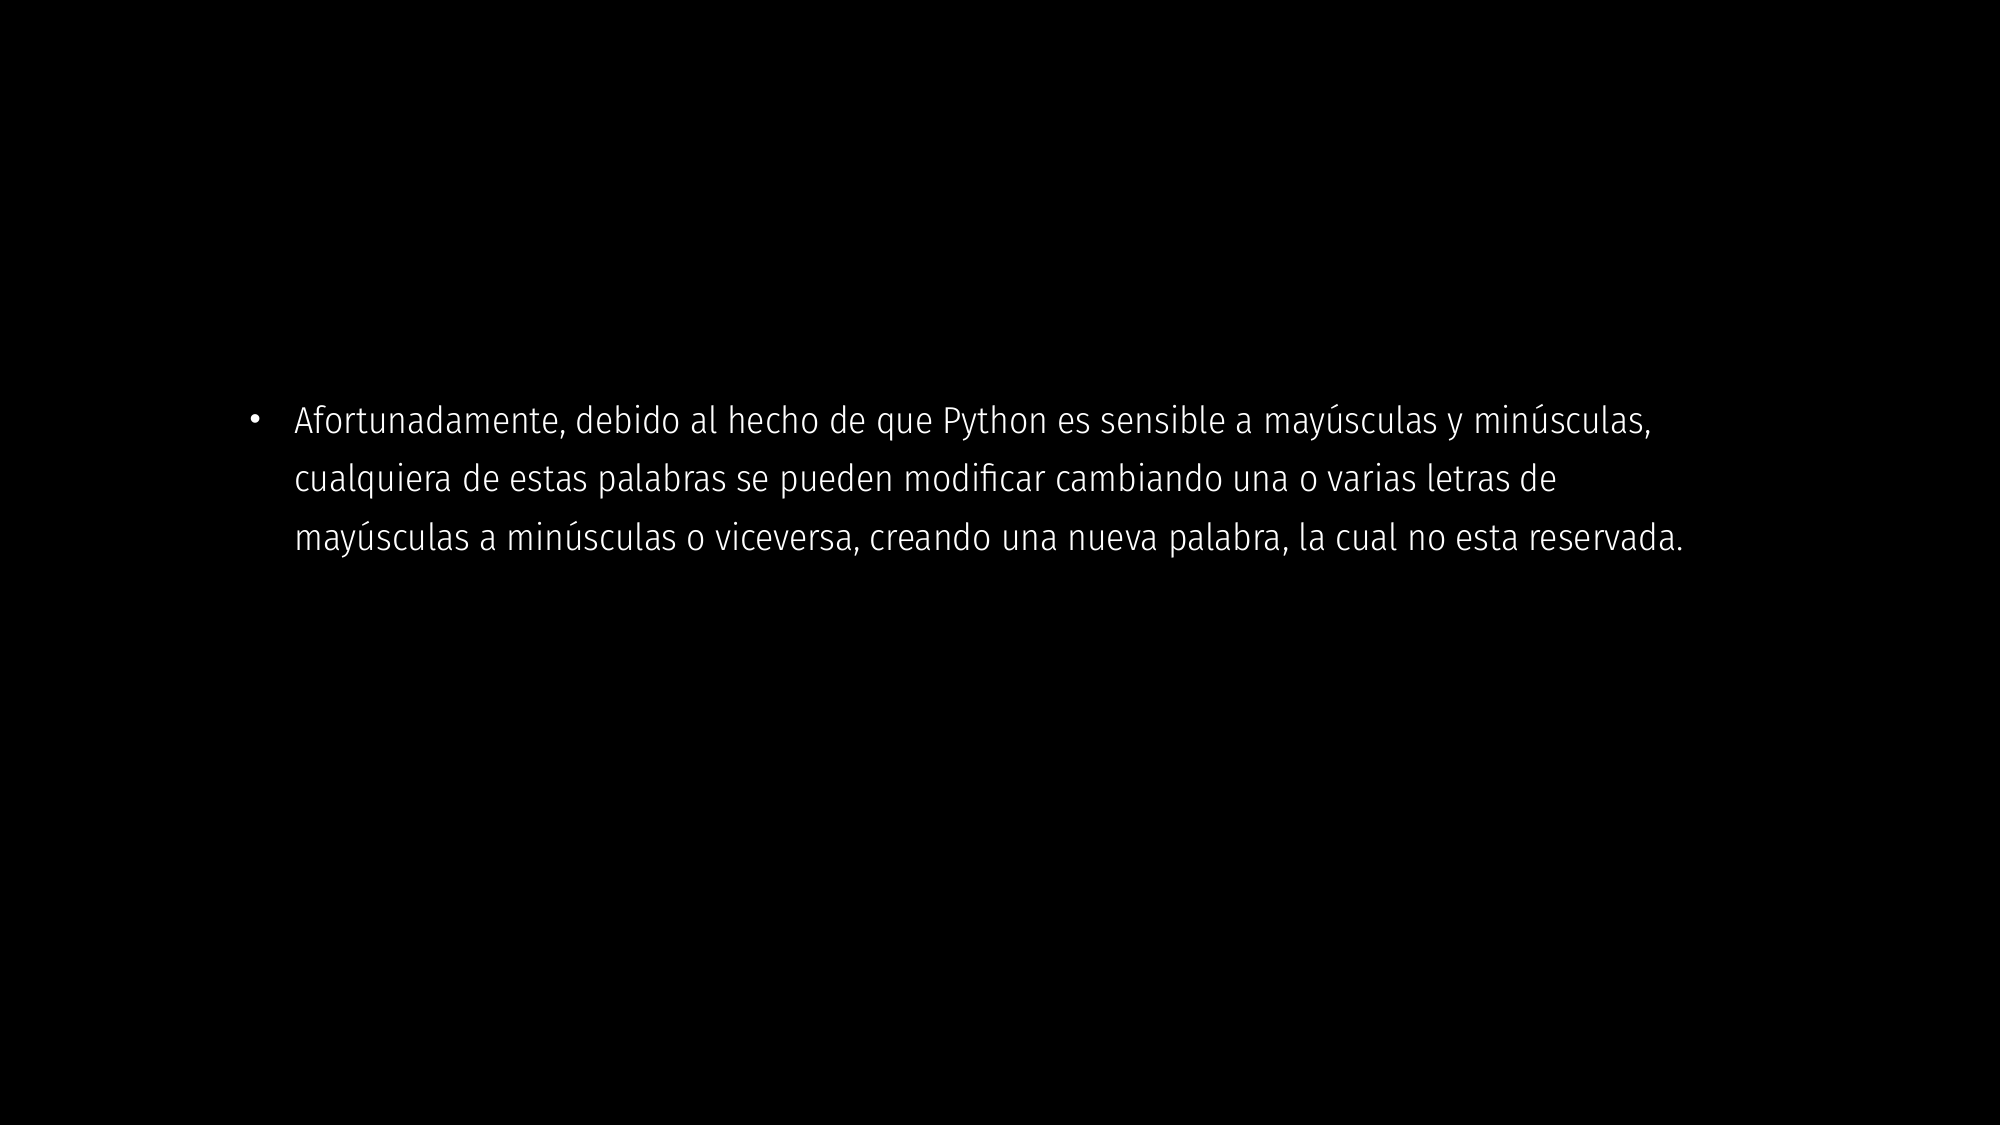

Afortunadamente, debido al hecho de que Python es sensible a mayúsculas y minúsculas, cualquiera de estas palabras se pueden modificar cambiando una o varias letras de mayúsculas a minúsculas o viceversa, creando una nueva palabra, la cual no esta reservada.